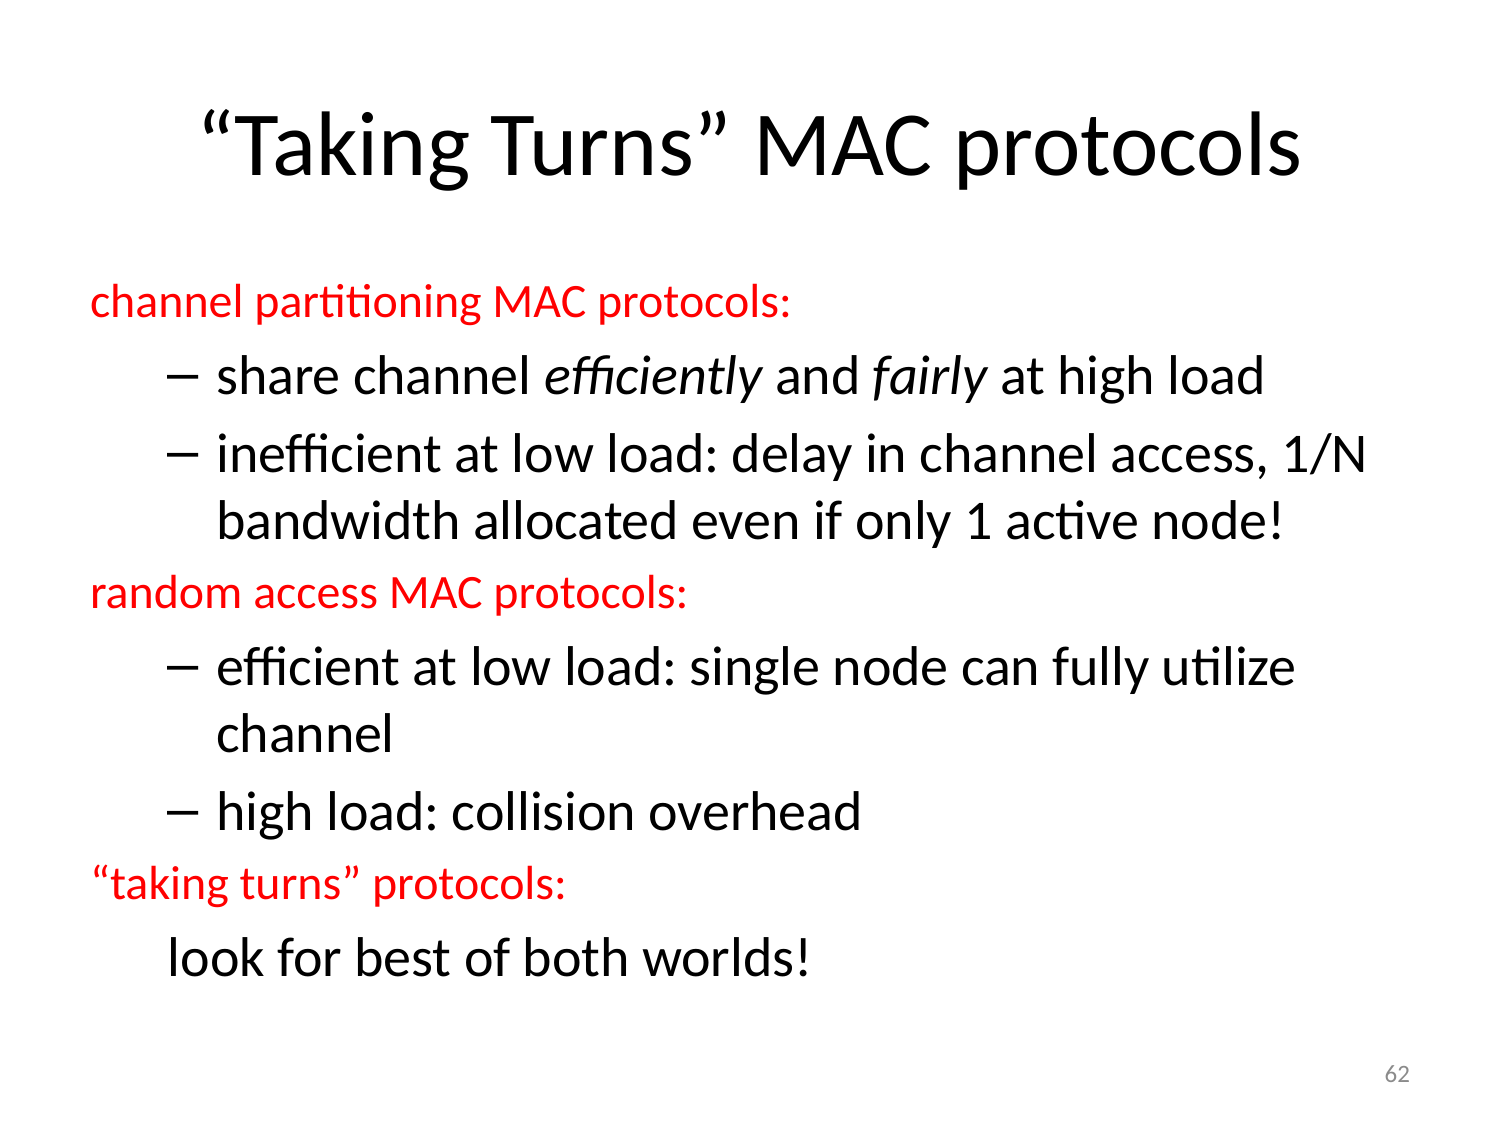

# “Taking Turns” MAC protocols
channel partitioning MAC protocols:
share channel efficiently and fairly at high load
inefficient at low load: delay in channel access, 1/N bandwidth allocated even if only 1 active node!
random access MAC protocols:
efficient at low load: single node can fully utilize channel
high load: collision overhead
“taking turns” protocols:
look for best of both worlds!
62